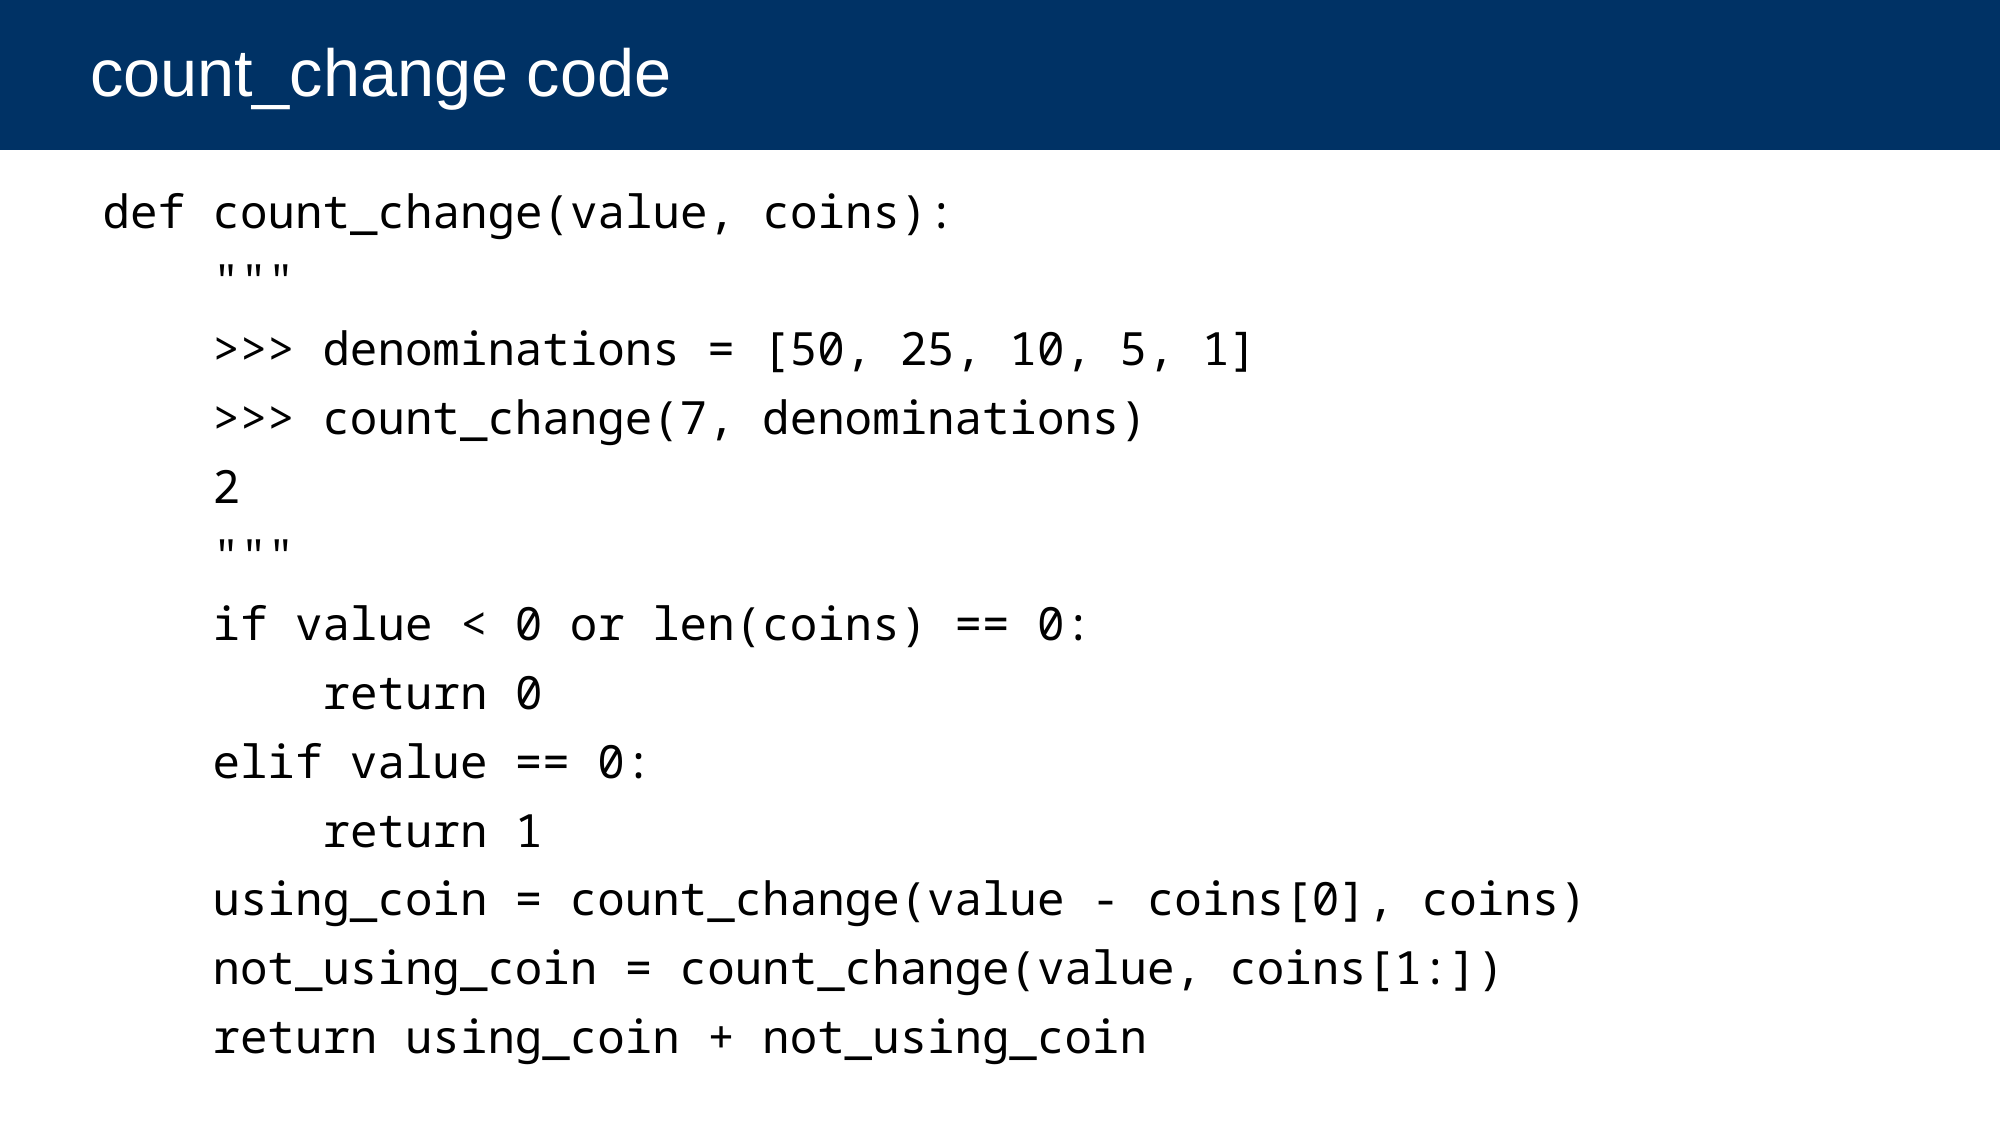

# count_change code
def count_change(value, coins):
    """
    >>> denominations = [50, 25, 10, 5, 1]
    >>> count_change(7, denominations)
    2
    """
    if value < 0 or len(coins) == 0:
        return 0
    elif value == 0:
        return 1
    using_coin = count_change(value - coins[0], coins)
    not_using_coin = count_change(value, coins[1:])
    return using_coin + not_using_coin